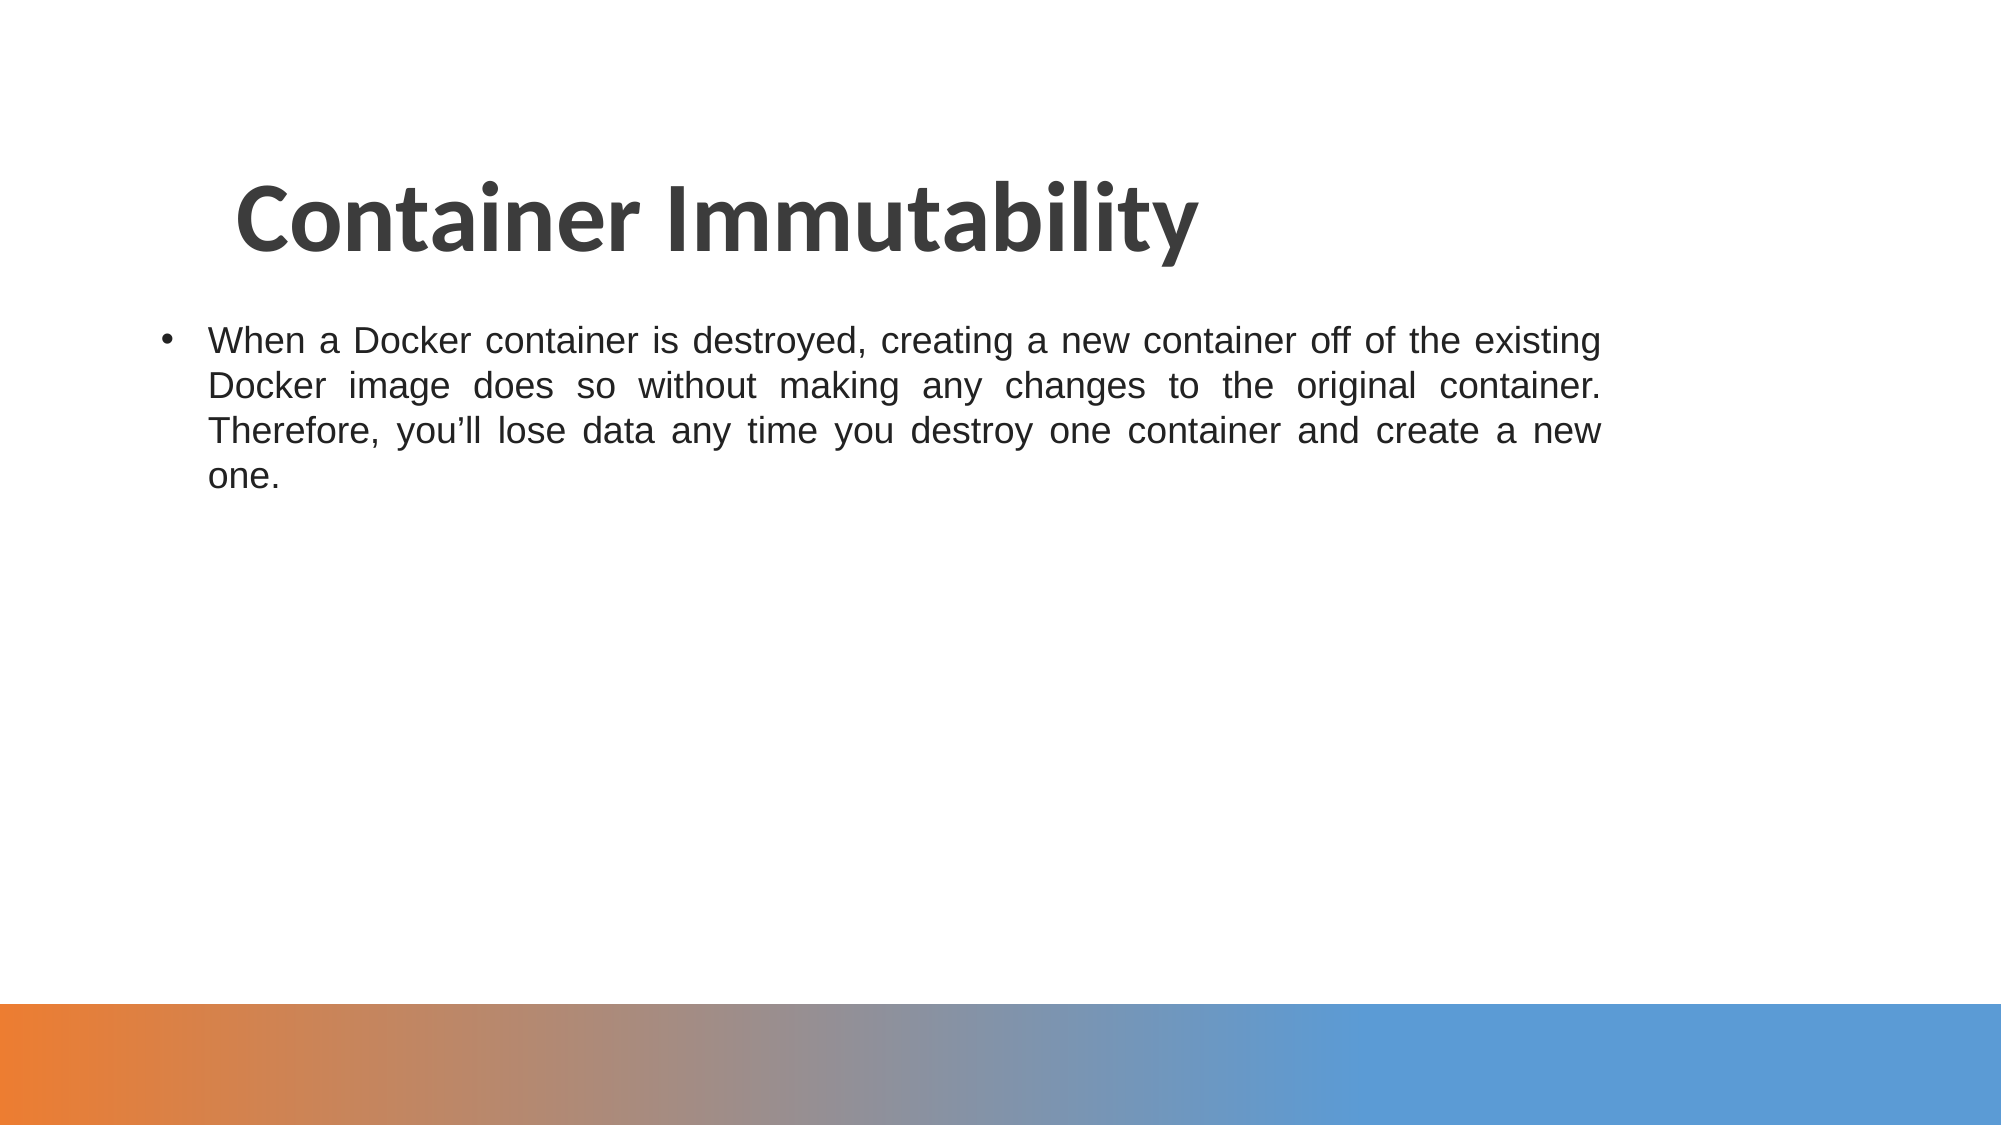

Container Immutability
When a Docker container is destroyed, creating a new container off of the existing Docker image does so without making any changes to the original container. Therefore, you’ll lose data any time you destroy one container and create a new one.